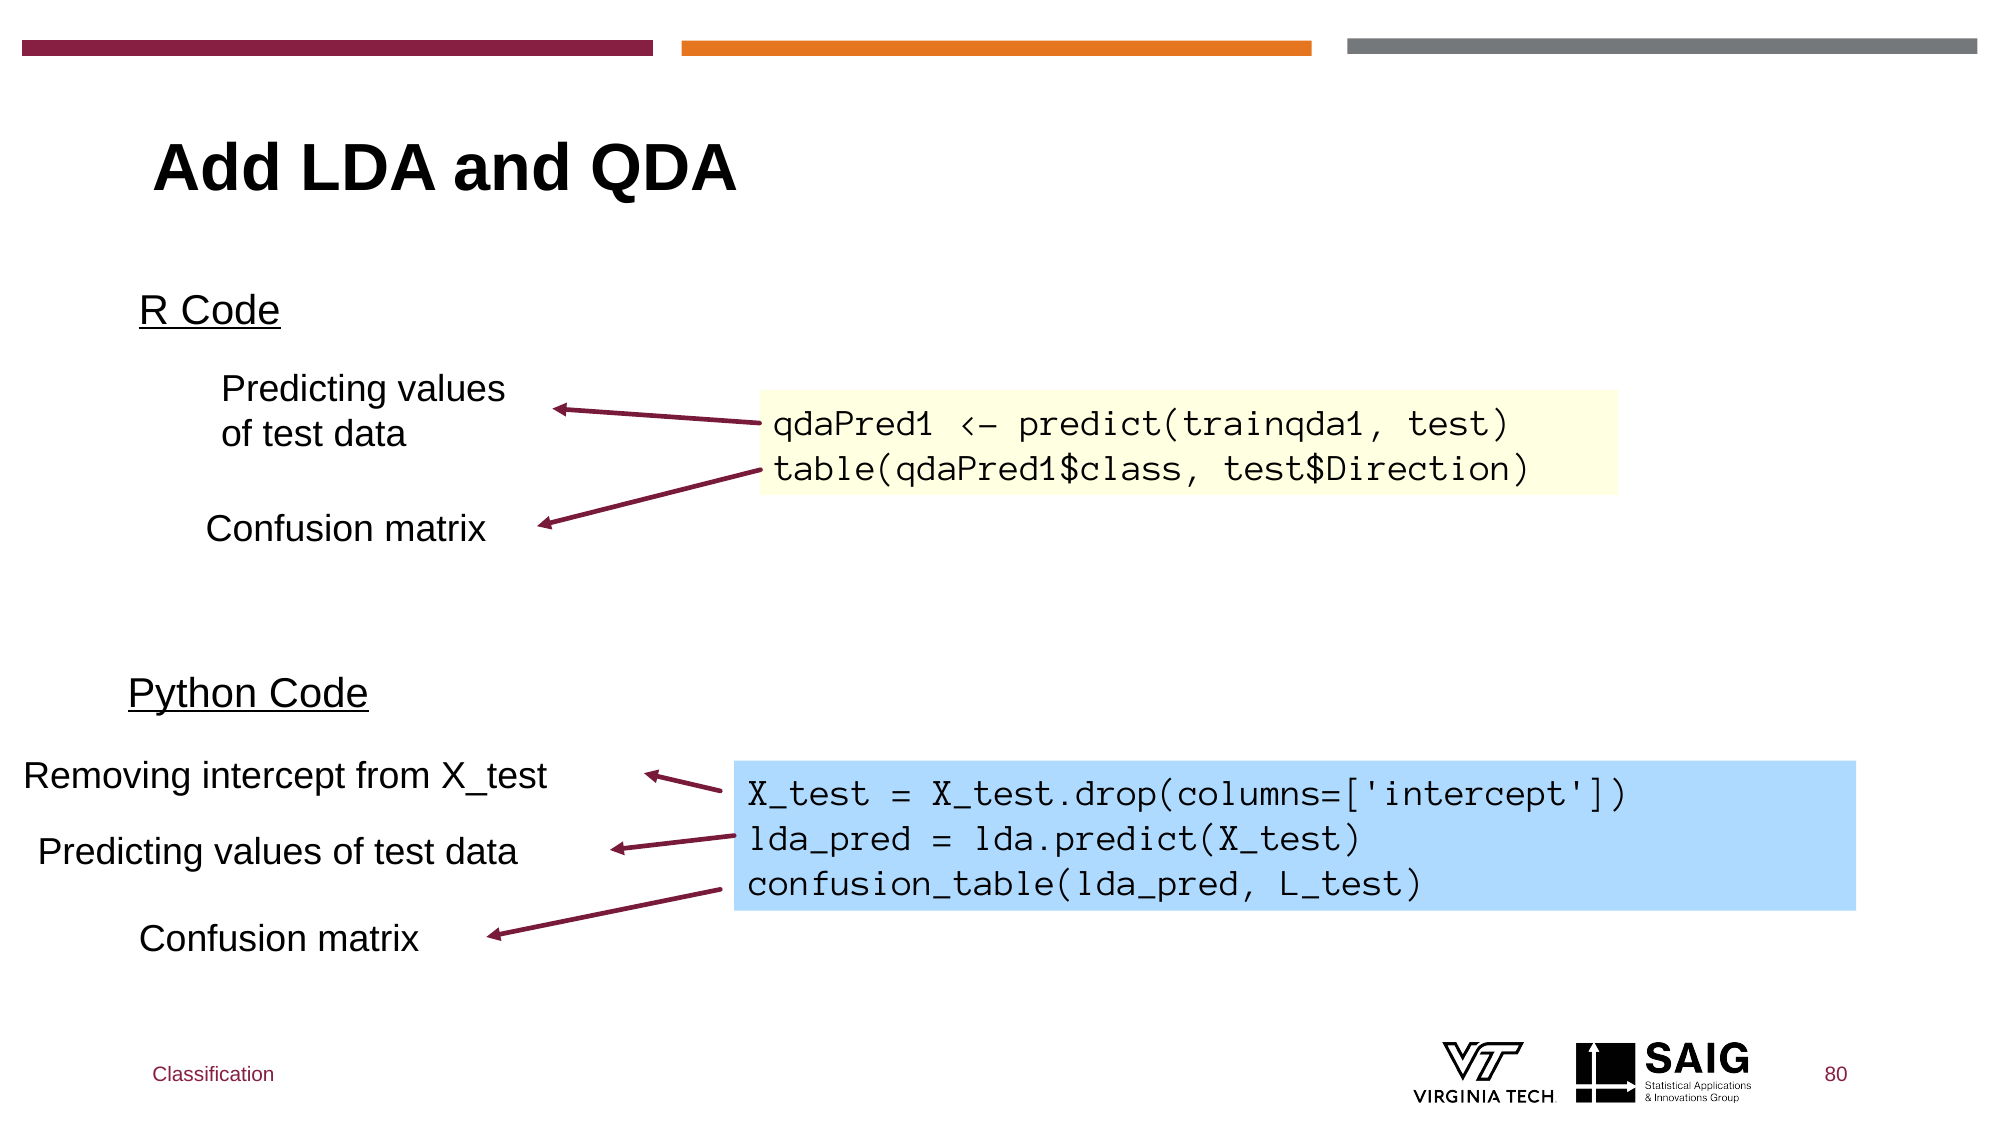

# Add LDA and QDA
R Code
Predicting values of test data
qdaPred1 <- predict(trainqda1, test)
table(qdaPred1$class, test$Direction)
Confusion matrix
Python Code
Removing intercept from X_test
X_test = X_test.drop(columns=['intercept'])
lda_pred = lda.predict(X_test)
confusion_table(lda_pred, L_test)
Predicting values of test data
Confusion matrix
Classification
80